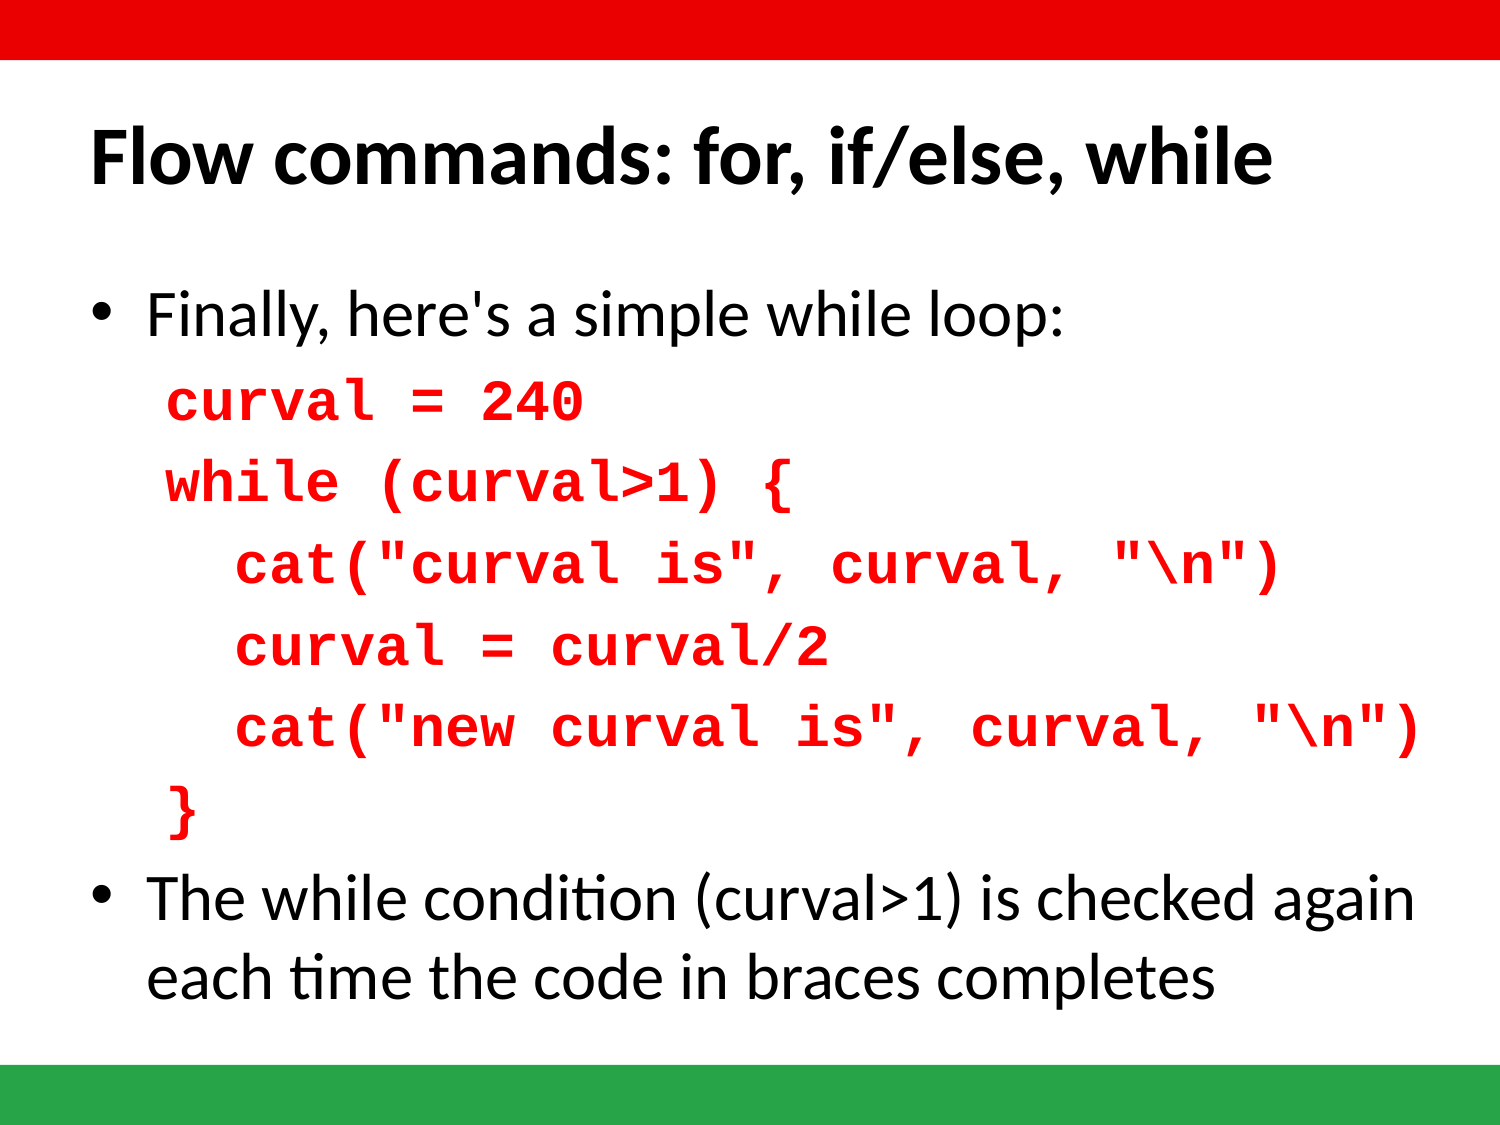

# Flow commands: for, if/else, while
Finally, here's a simple while loop:
curval = 240
while (curval>1) {
  cat("curval is", curval, "\n")
  curval = curval/2
  cat("new curval is", curval, "\n")
}
The while condition (curval>1) is checked again each time the code in braces completes